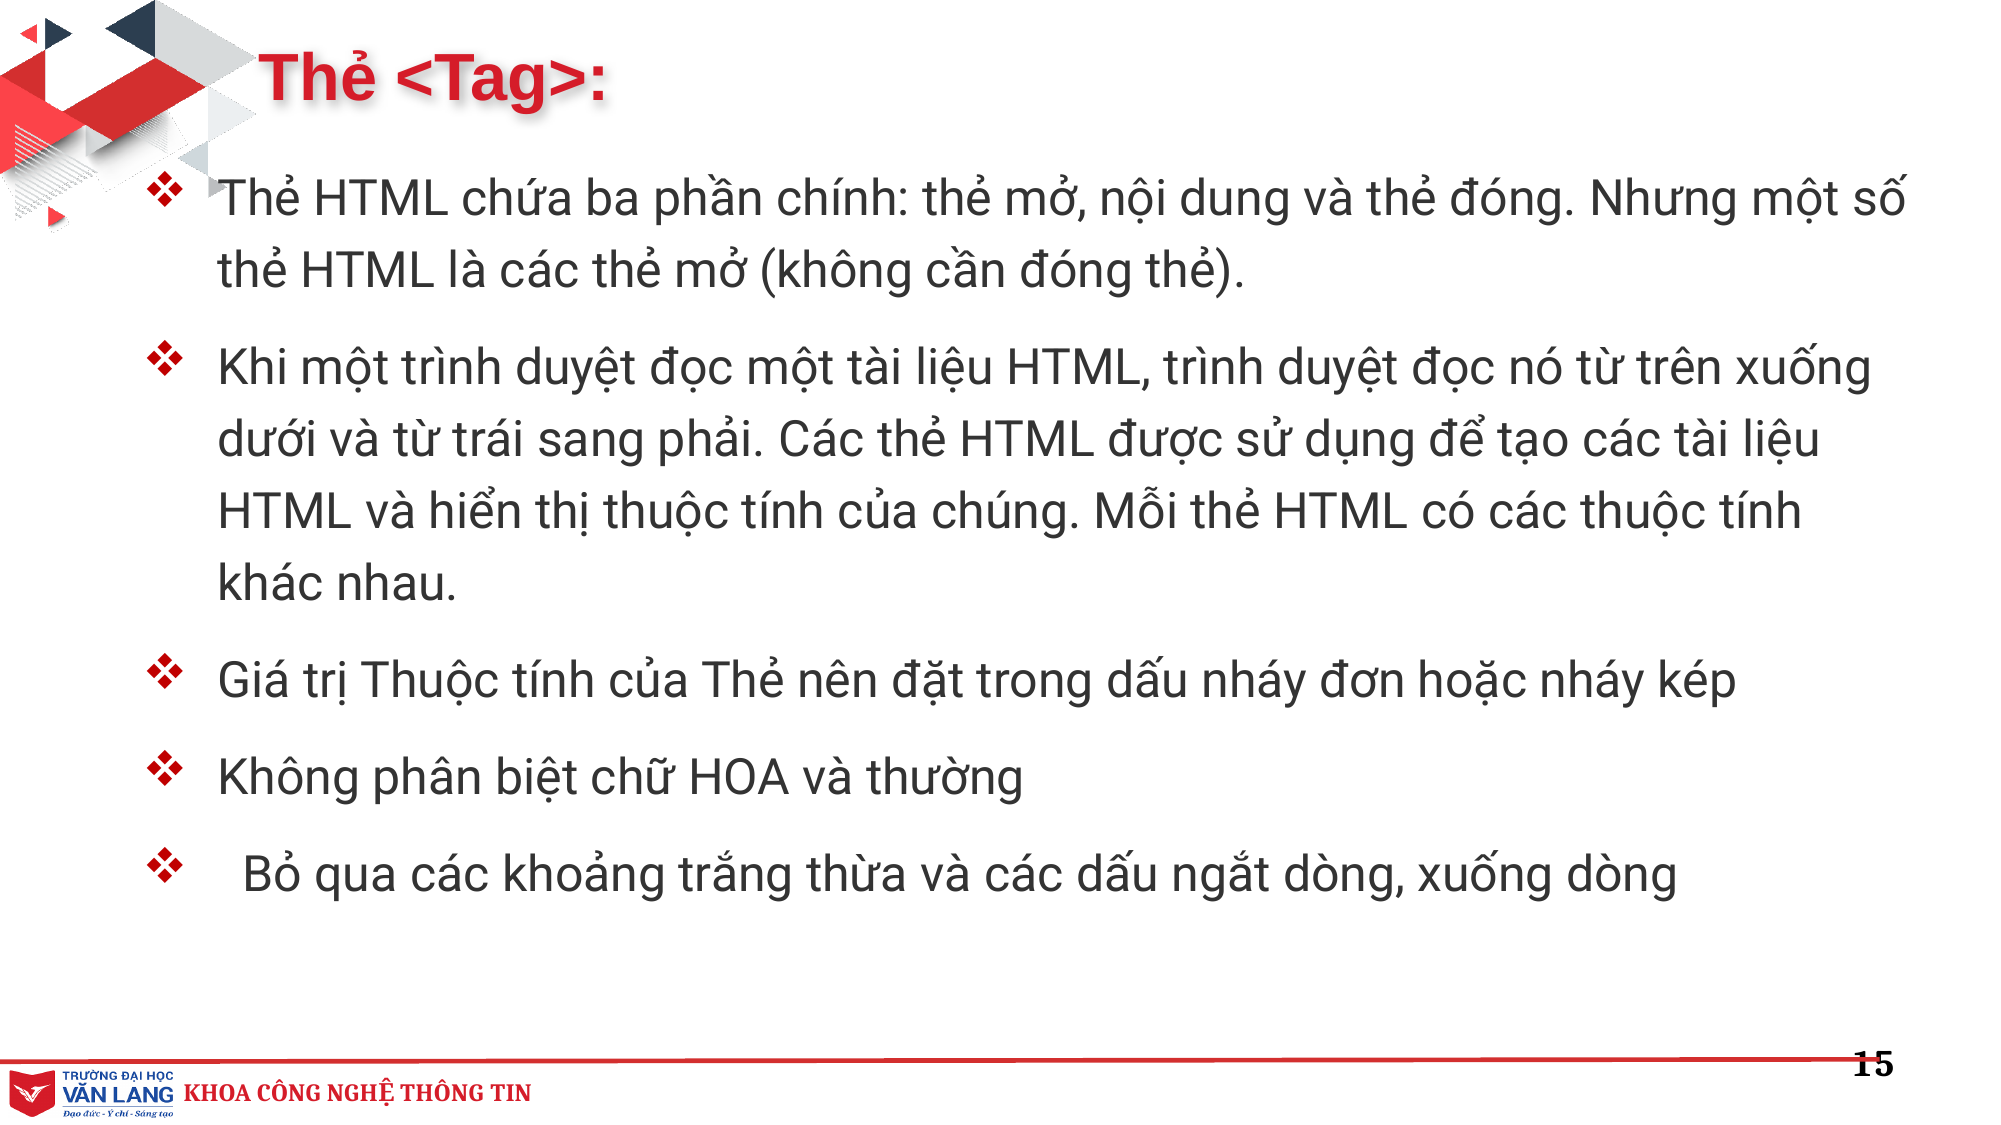

Thẻ <Tag>:
Thẻ HTML chứa ba phần chính: thẻ mở, nội dung và thẻ đóng. Nhưng một số thẻ HTML là các thẻ mở (không cần đóng thẻ).
Khi một trình duyệt đọc một tài liệu HTML, trình duyệt đọc nó từ trên xuống dưới và từ trái sang phải. Các thẻ HTML được sử dụng để tạo các tài liệu HTML và hiển thị thuộc tính của chúng. Mỗi thẻ HTML có các thuộc tính khác nhau.
Giá trị Thuộc tính của Thẻ nên đặt trong dấu nháy đơn hoặc nháy kép
Không phân biệt chữ HOA và thường
  Bỏ qua các khoảng trắng thừa và các dấu ngắt dòng, xuống dòng